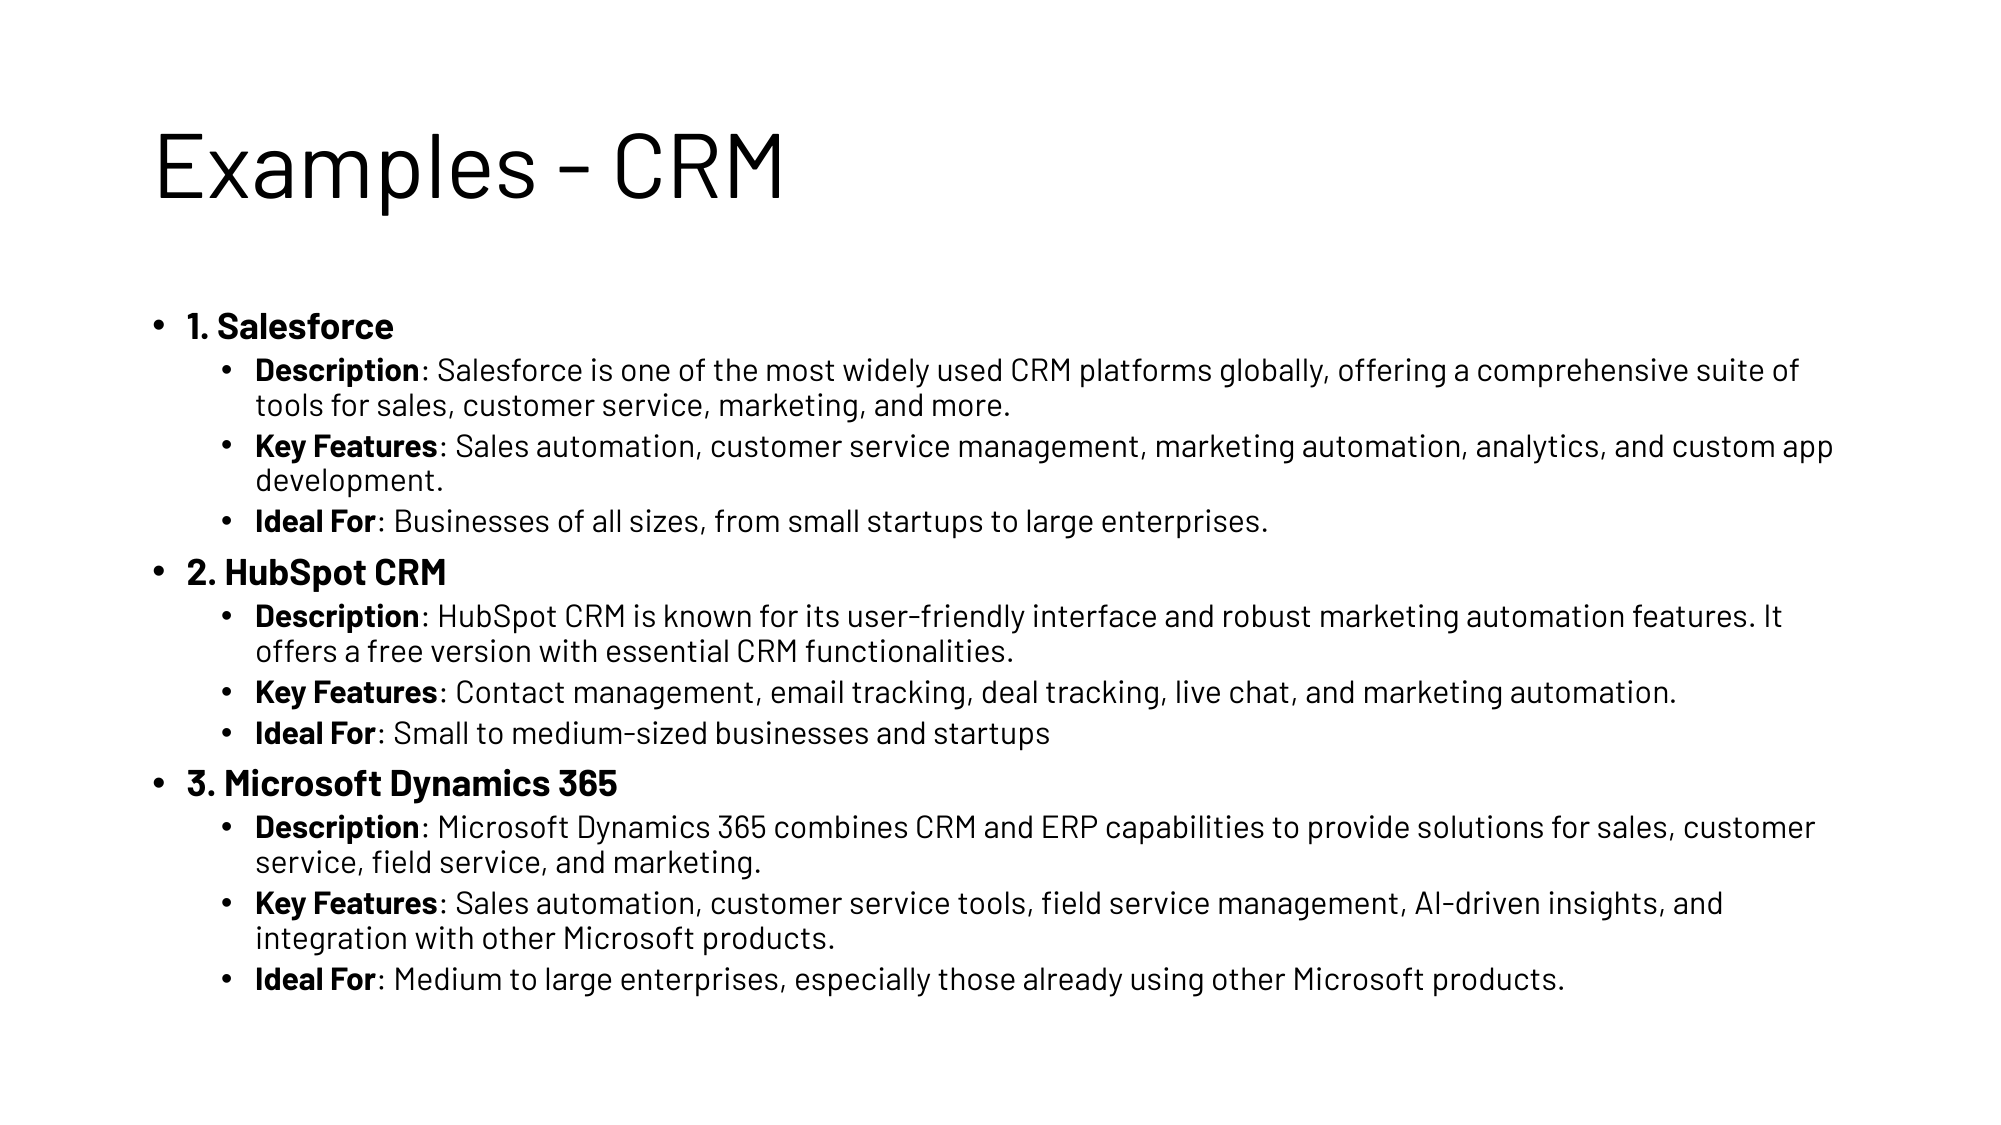

# Examples - CRM
1. Salesforce
Description: Salesforce is one of the most widely used CRM platforms globally, offering a comprehensive suite of tools for sales, customer service, marketing, and more.
Key Features: Sales automation, customer service management, marketing automation, analytics, and custom app development.
Ideal For: Businesses of all sizes, from small startups to large enterprises.
2. HubSpot CRM
Description: HubSpot CRM is known for its user-friendly interface and robust marketing automation features. It offers a free version with essential CRM functionalities.
Key Features: Contact management, email tracking, deal tracking, live chat, and marketing automation.
Ideal For: Small to medium-sized businesses and startups
3. Microsoft Dynamics 365
Description: Microsoft Dynamics 365 combines CRM and ERP capabilities to provide solutions for sales, customer service, field service, and marketing.
Key Features: Sales automation, customer service tools, field service management, AI-driven insights, and integration with other Microsoft products.
Ideal For: Medium to large enterprises, especially those already using other Microsoft products.